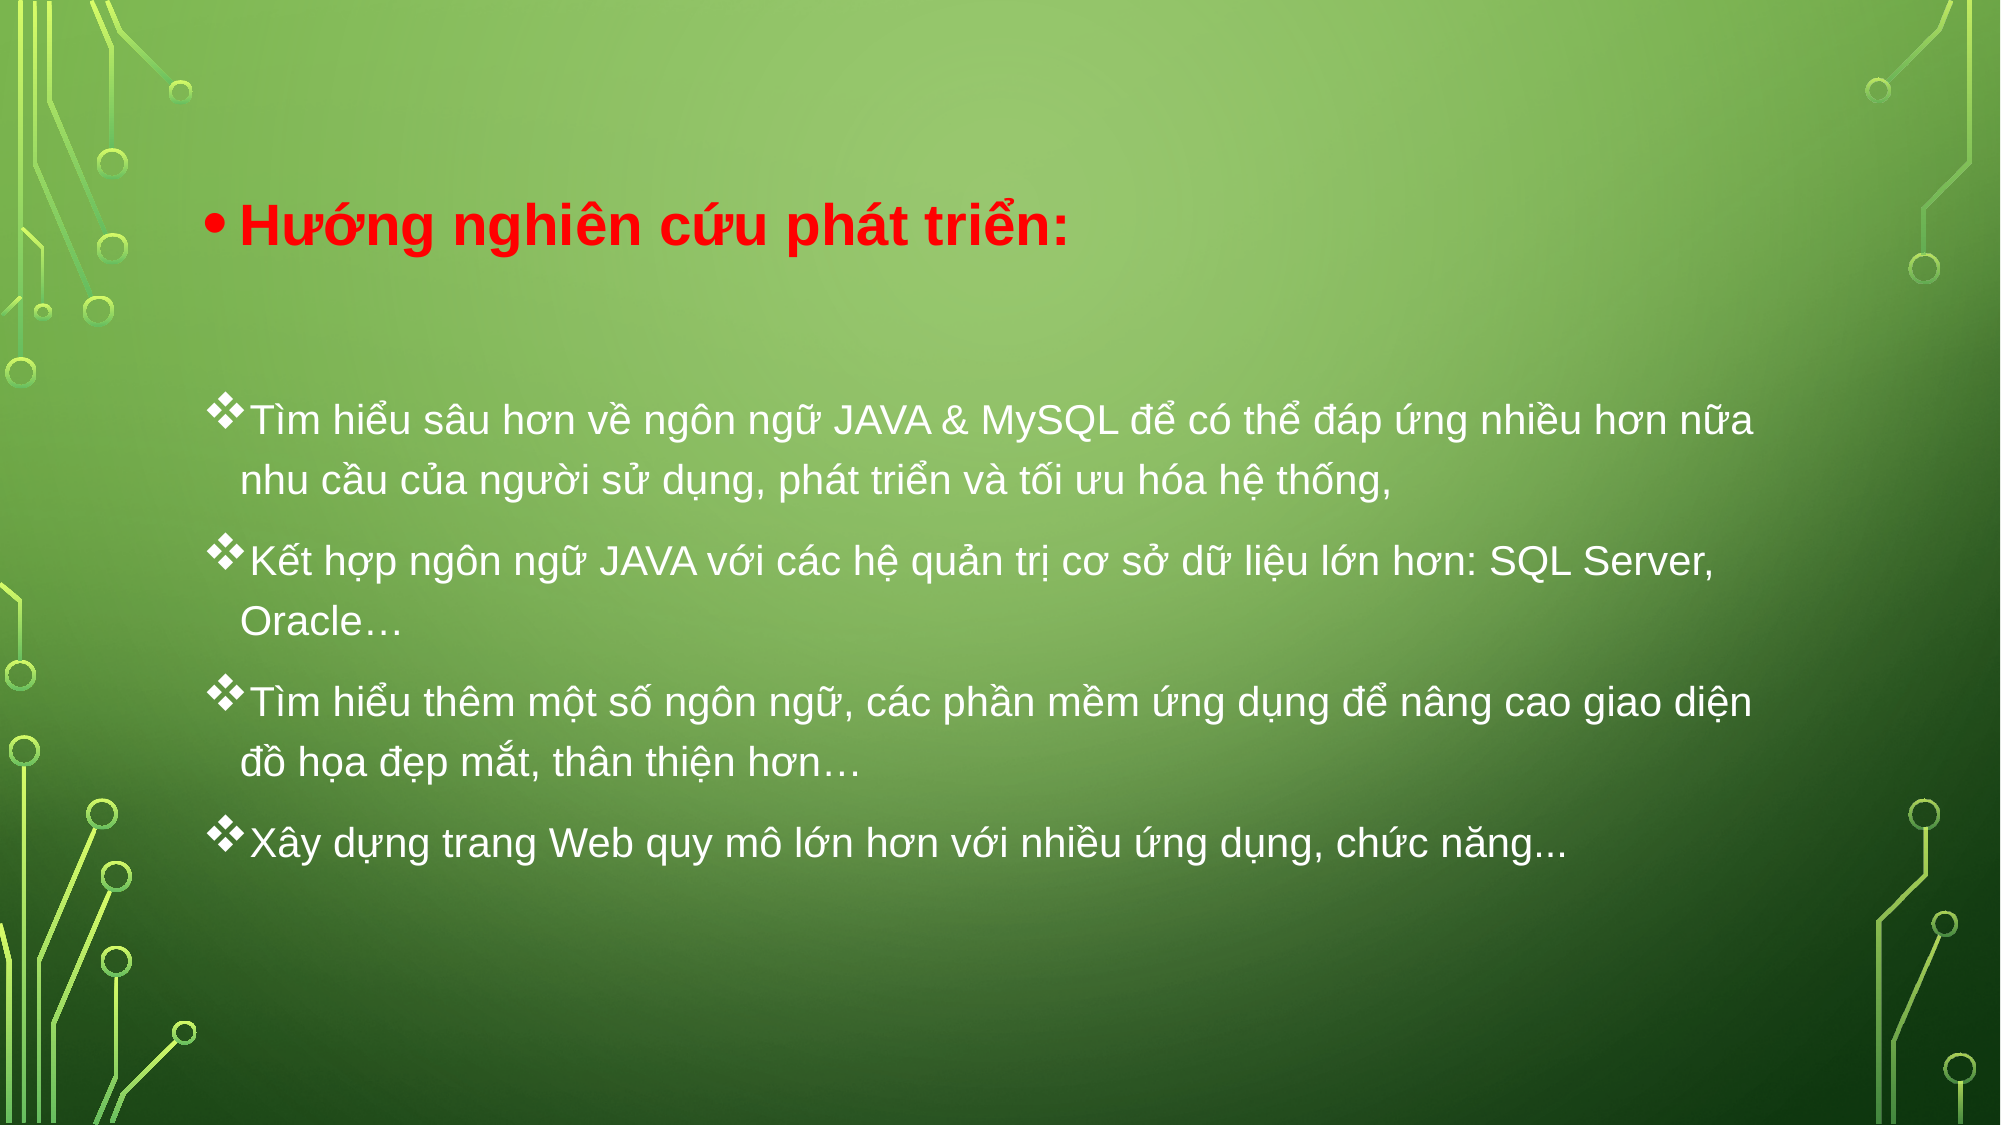

#
Hướng nghiên cứu phát triển:

Tìm hiểu sâu hơn về ngôn ngữ JAVA & MySQL để có thể đáp ứng nhiều hơn nữa nhu cầu của người sử dụng, phát triển và tối ưu hóa hệ thống,
Kết hợp ngôn ngữ JAVA với các hệ quản trị cơ sở dữ liệu lớn hơn: SQL Server, Oracle…
Tìm hiểu thêm một số ngôn ngữ, các phần mềm ứng dụng để nâng cao giao diện đồ họa đẹp mắt, thân thiện hơn…
Xây dựng trang Web quy mô lớn hơn với nhiều ứng dụng, chức năng...